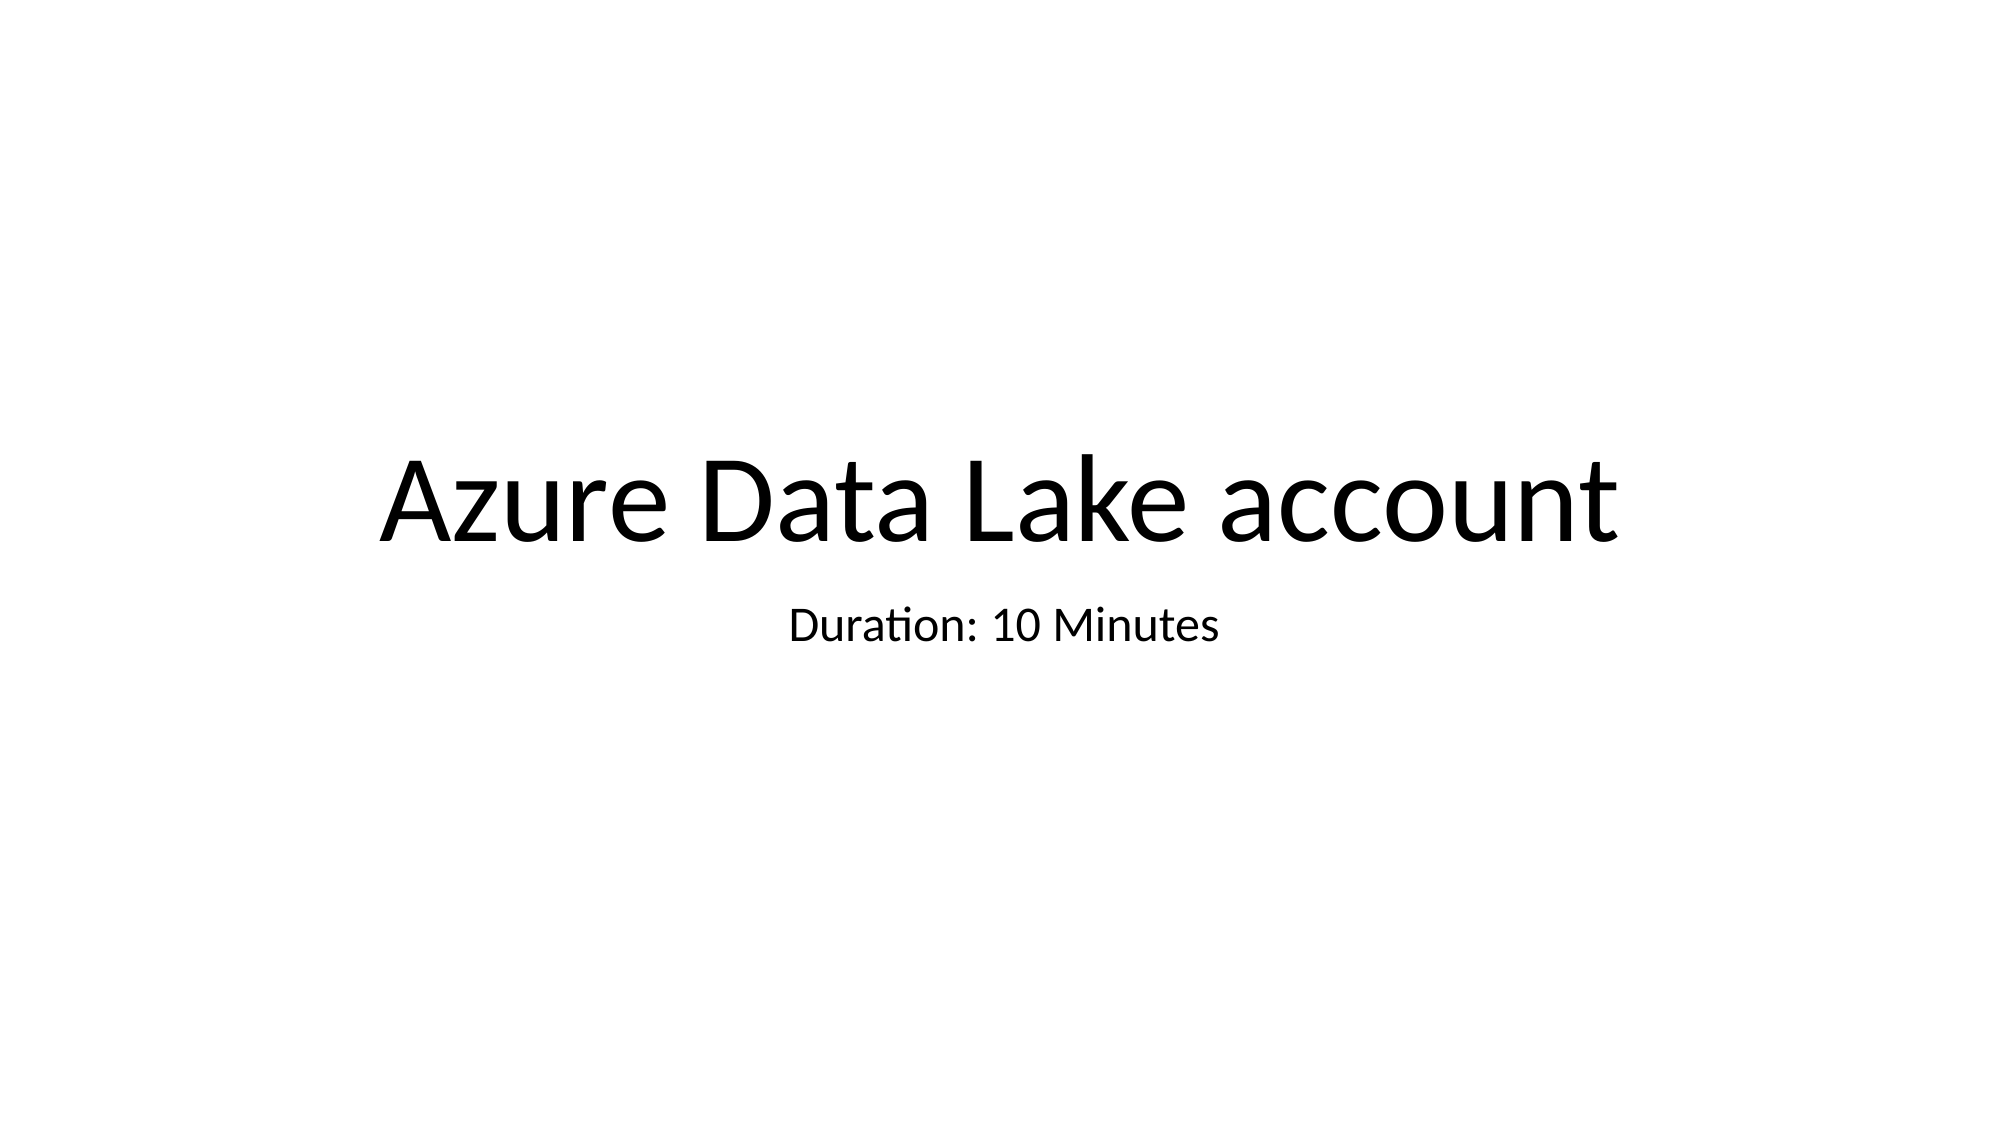

# Azure Data Lake account
Duration: 10 Minutes